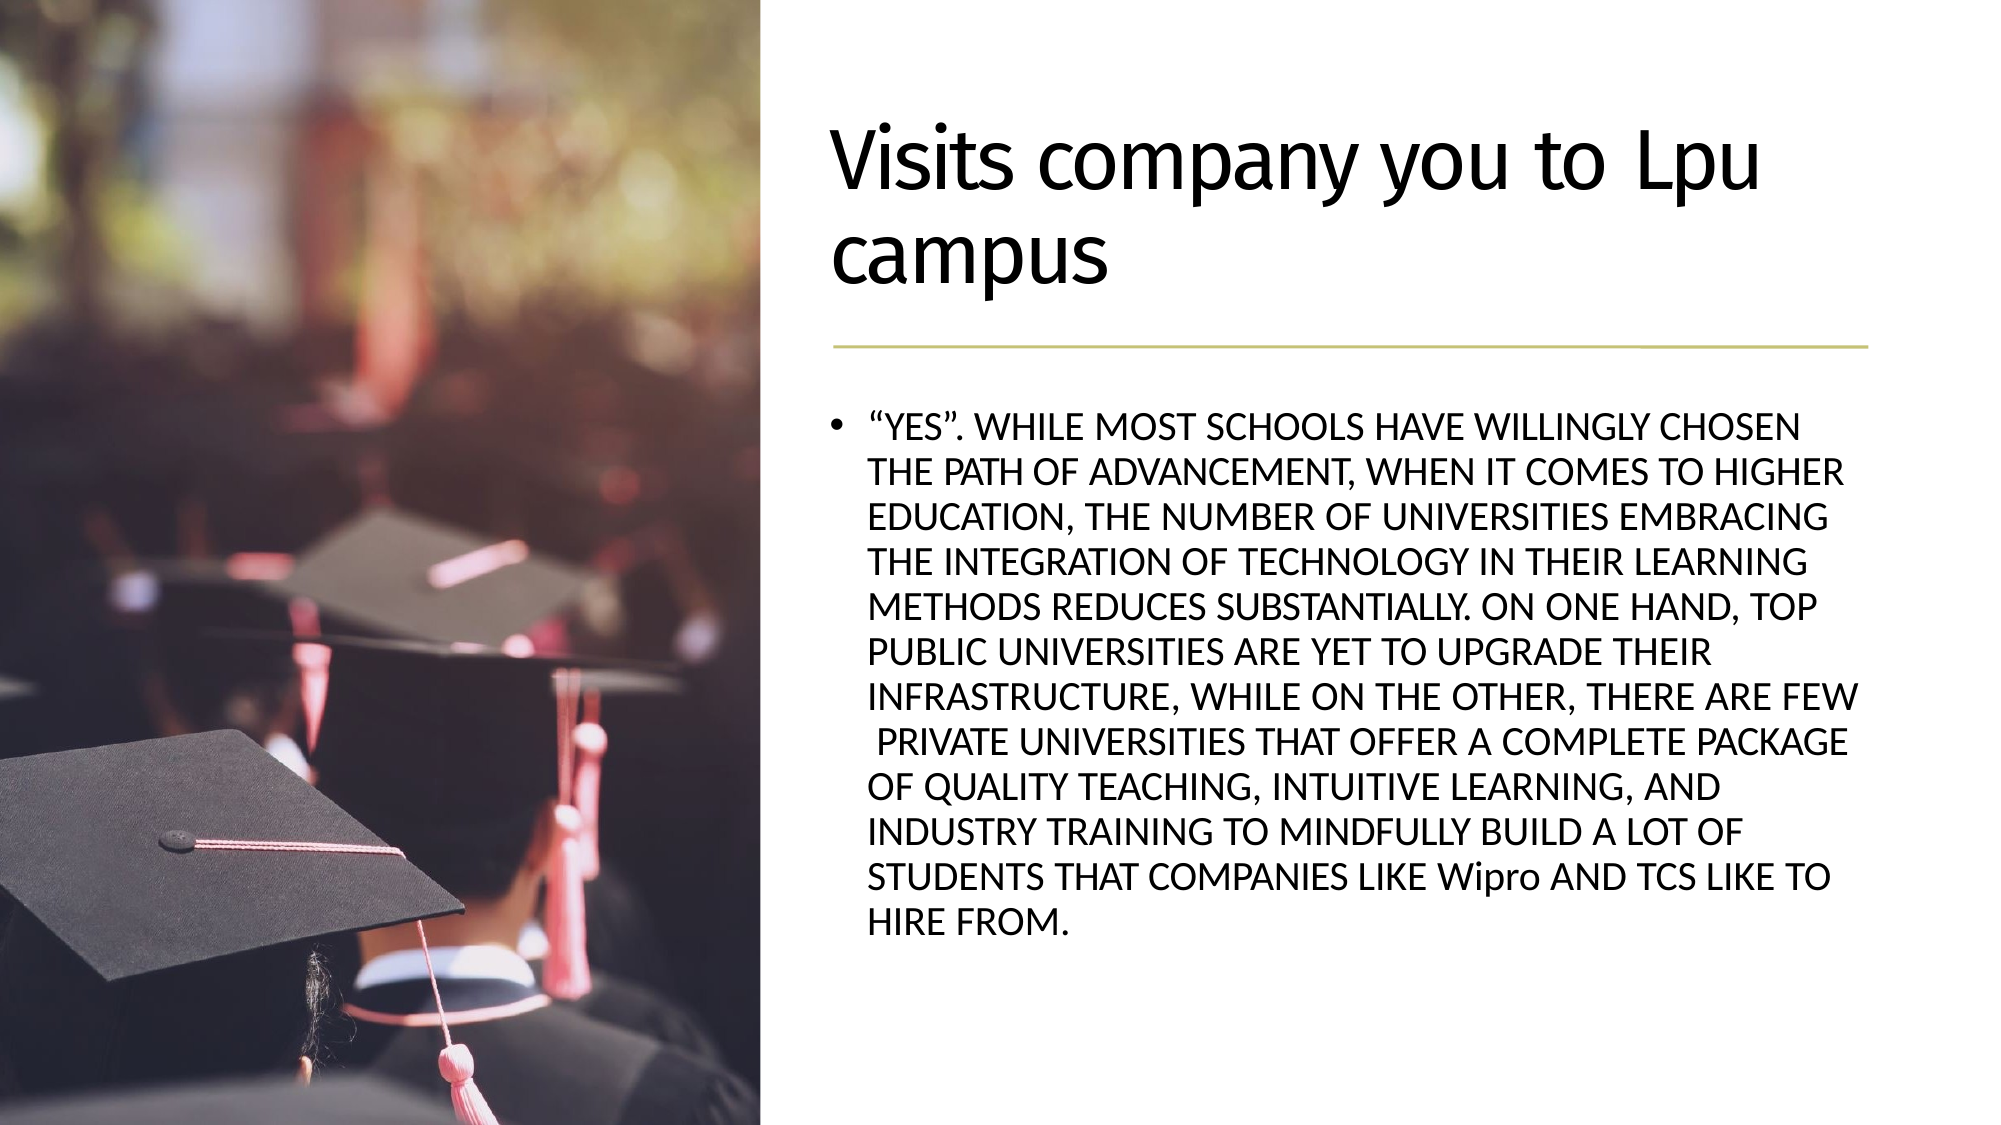

# Visits company you to Lpu  campus

“YES”. WHILE MOST SCHOOLS HAVE WILLINGLY CHOSEN  THE PATH OF ADVANCEMENT, WHEN IT COMES TO HIGHER  EDUCATION, THE NUMBER OF UNIVERSITIES EMBRACING  THE INTEGRATION OF TECHNOLOGY IN THEIR LEARNING  METHODS REDUCES SUBSTANTIALLY. ON ONE HAND, TOP  PUBLIC UNIVERSITIES ARE YET TO UPGRADE THEIR  INFRASTRUCTURE, WHILE ON THE OTHER, THERE ARE FEW  PRIVATE UNIVERSITIES THAT OFFER A COMPLETE PACKAGE  OF QUALITY TEACHING, INTUITIVE LEARNING, AND  INDUSTRY TRAINING TO MINDFULLY BUILD A LOT OF  STUDENTS THAT COMPANIES LIKE Wipro AND TCS LIKE TO  HIRE FROM.